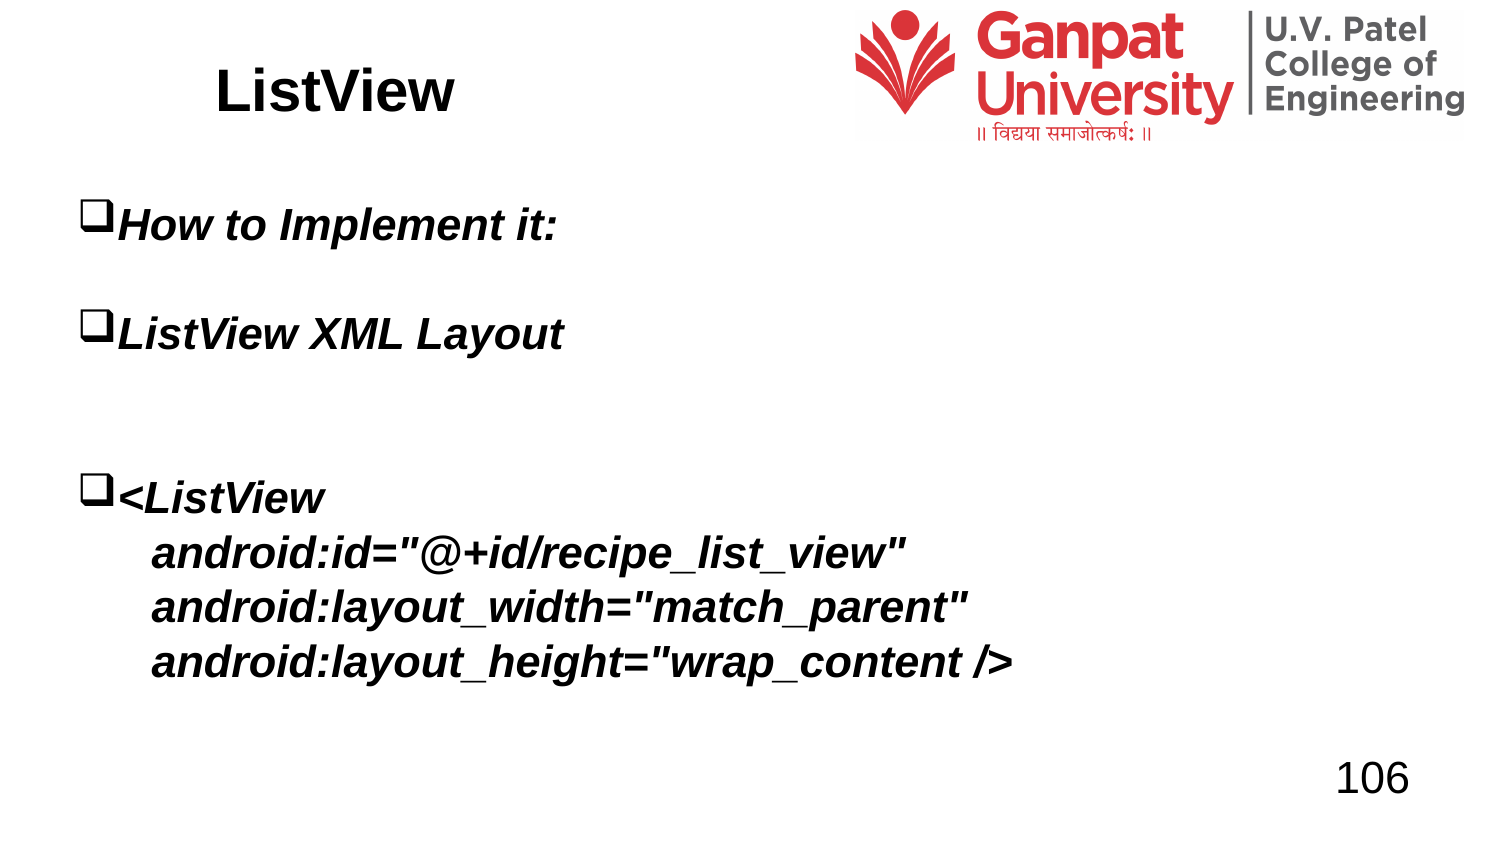

ListView
How to Implement it:

ListView XML Layout

<ListView
      android:id="@+id/recipe_list_view"
      android:layout_width="match_parent"
      android:layout_height="wrap_content />
106